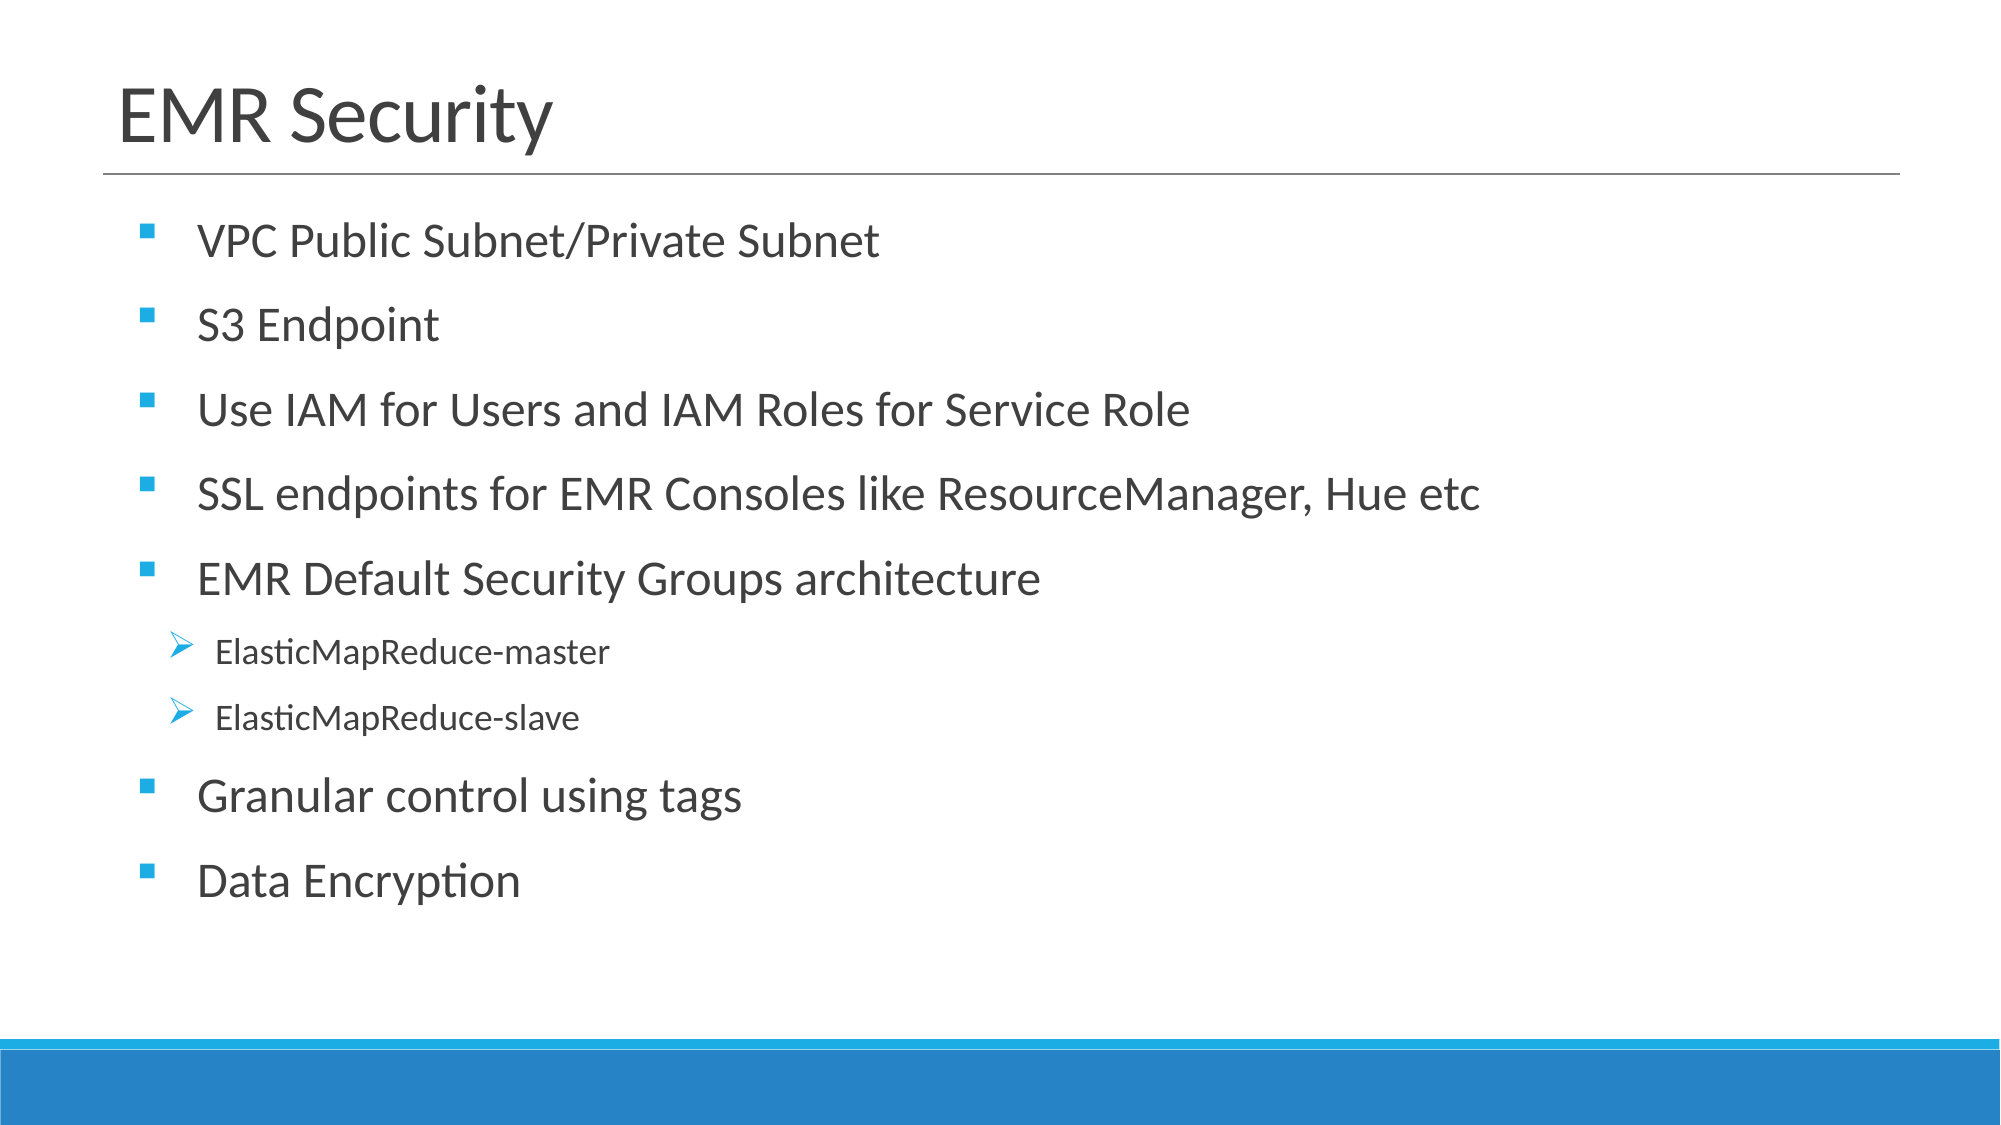

# EMR Security
VPC Public Subnet/Private Subnet
S3 Endpoint
Use IAM for Users and IAM Roles for Service Role
SSL endpoints for EMR Consoles like ResourceManager, Hue etc
EMR Default Security Groups architecture
ElasticMapReduce-master
ElasticMapReduce-slave
Granular control using tags
Data Encryption